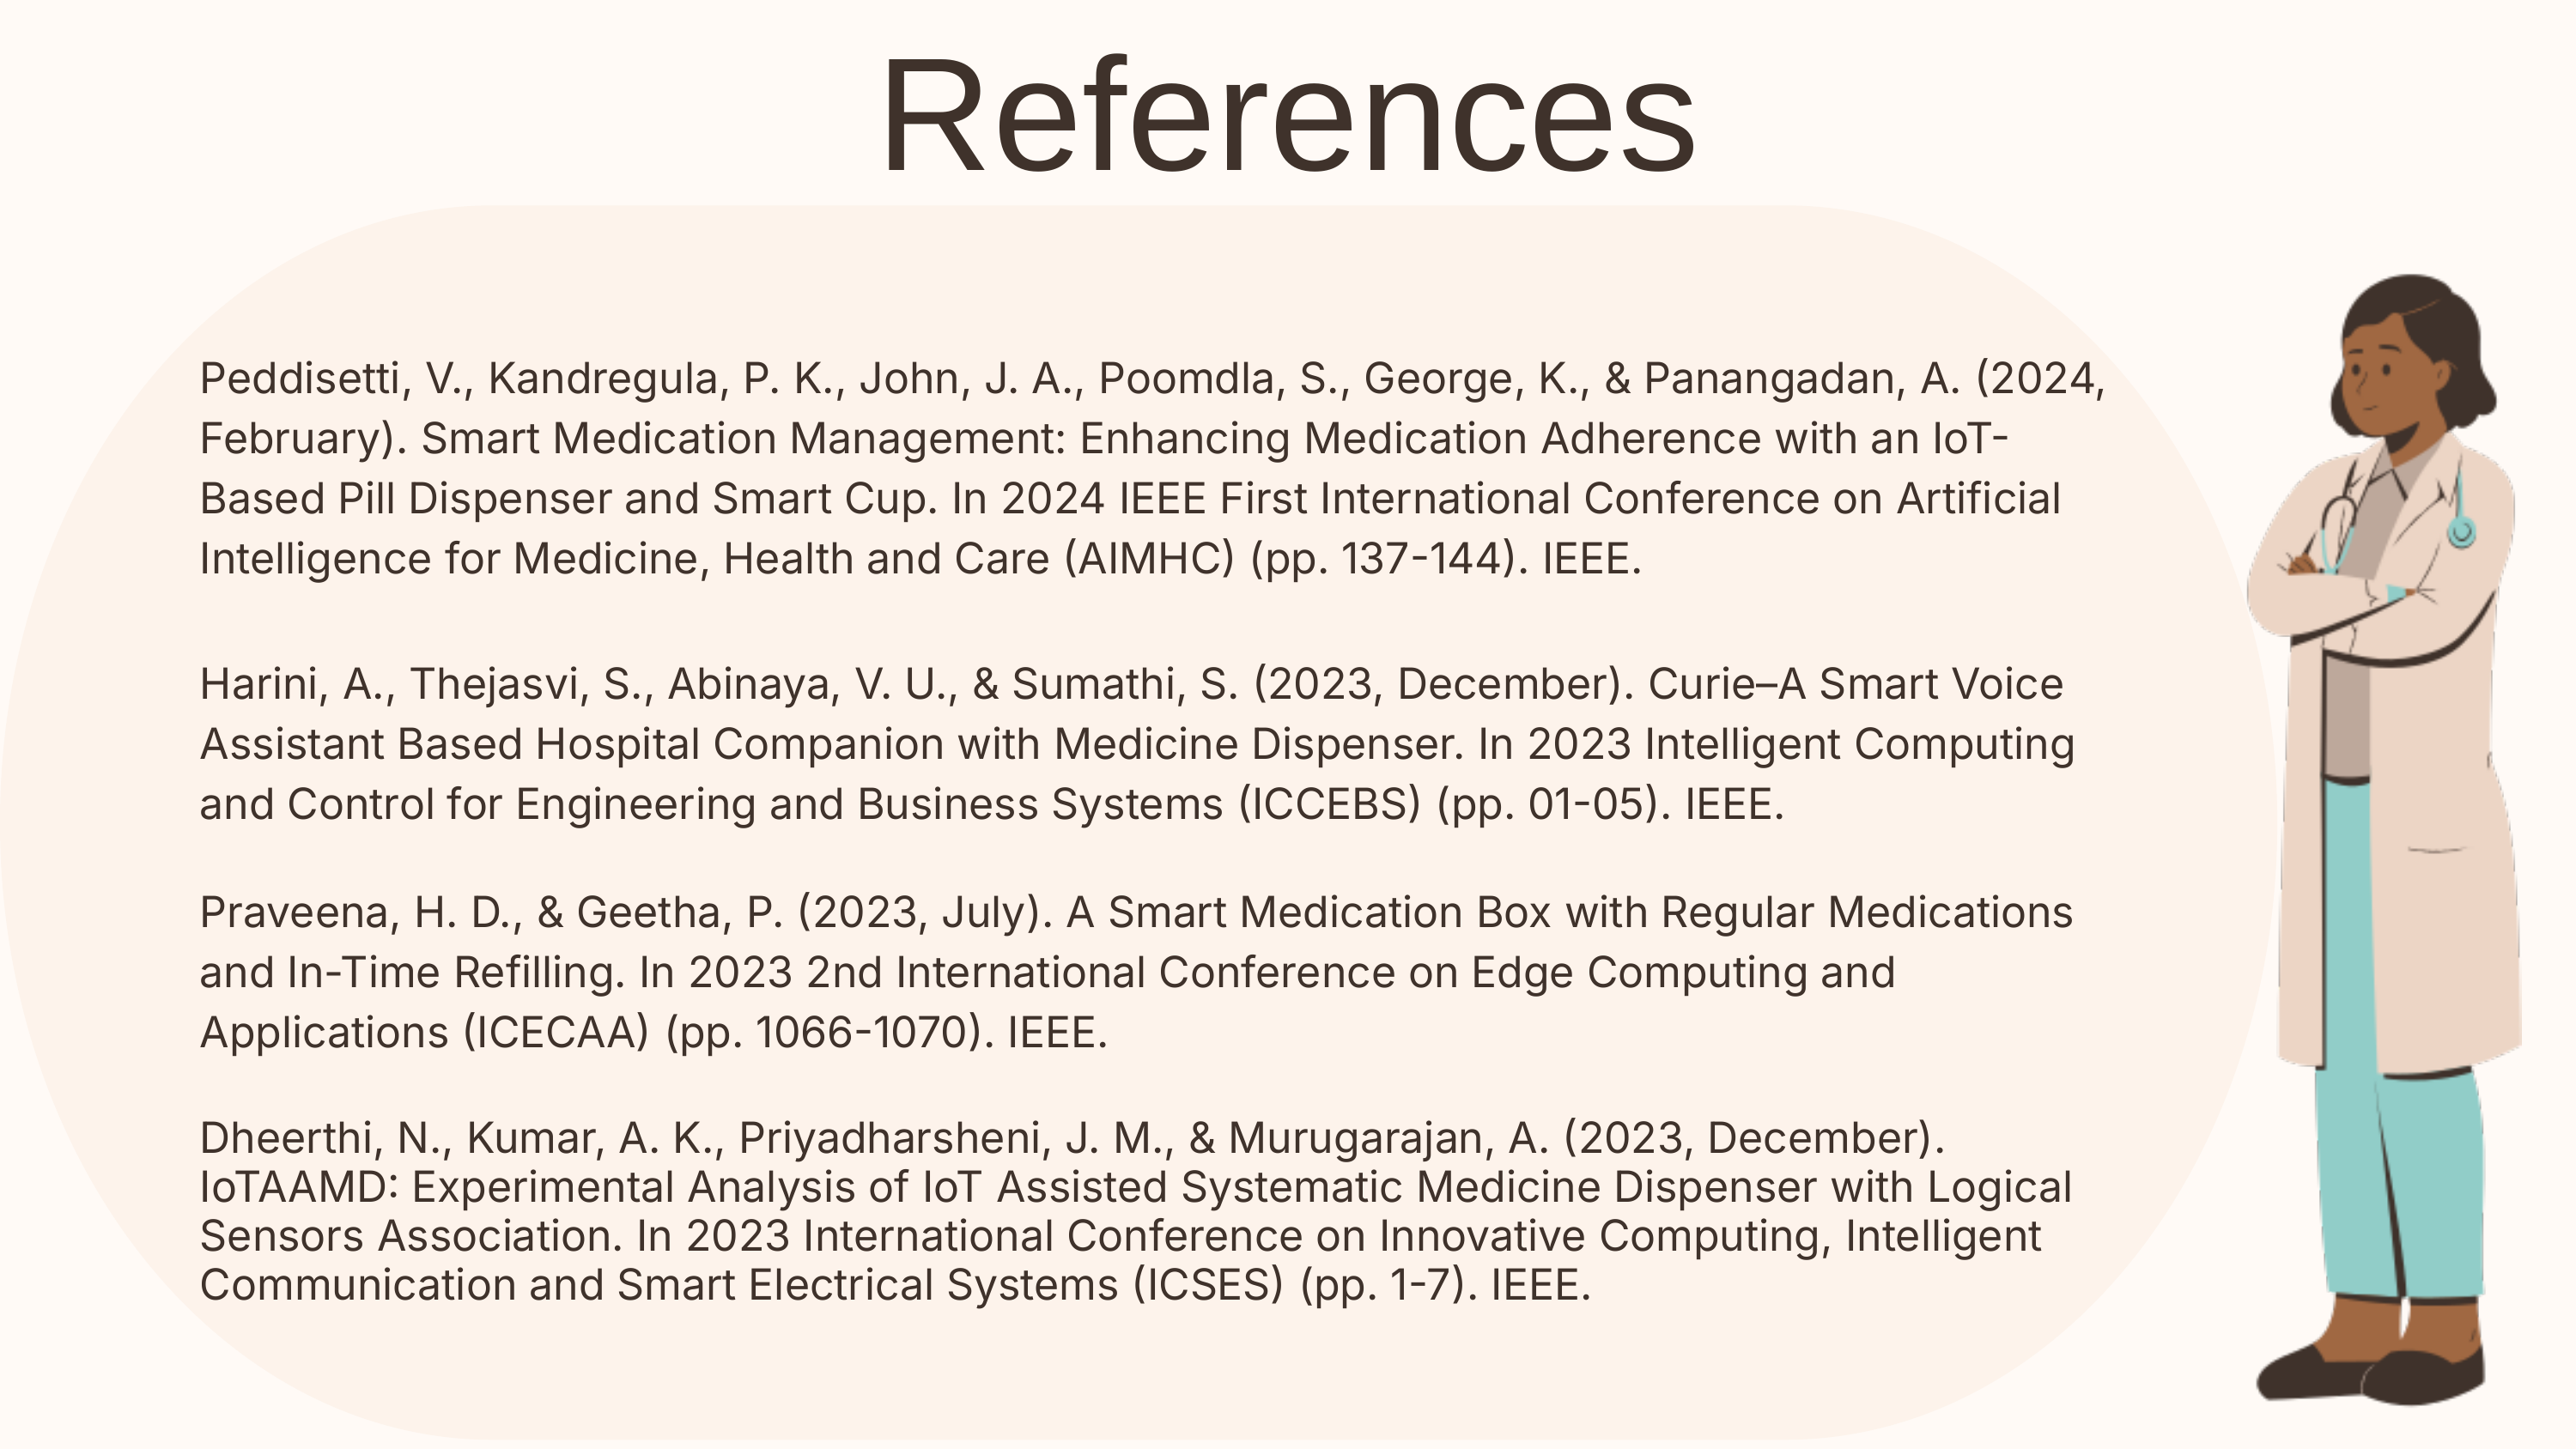

References

Peddisetti, V., Kandregula, P. K., John, J. A., Poomdla, S., George, K., & Panangadan, A. (2024, February). Smart Medication Management: Enhancing Medication Adherence with an IoT-Based Pill Dispenser and Smart Cup. In 2024 IEEE First International Conference on Artificial Intelligence for Medicine, Health and Care (AIMHC) (pp. 137-144). IEEE.
Harini, A., Thejasvi, S., Abinaya, V. U., & Sumathi, S. (2023, December). Curie–A Smart Voice Assistant Based Hospital Companion with Medicine Dispenser. In 2023 Intelligent Computing and Control for Engineering and Business Systems (ICCEBS) (pp. 01-05). IEEE.
Praveena, H. D., & Geetha, P. (2023, July). A Smart Medication Box with Regular Medications and In-Time Refilling. In 2023 2nd International Conference on Edge Computing and Applications (ICECAA) (pp. 1066-1070). IEEE.
Dheerthi, N., Kumar, A. K., Priyadharsheni, J. M., & Murugarajan, A. (2023, December). IoTAAMD: Experimental Analysis of IoT Assisted Systematic Medicine Dispenser with Logical Sensors Association. In 2023 International Conference on Innovative Computing, Intelligent Communication and Smart Electrical Systems (ICSES) (pp. 1-7). IEEE.